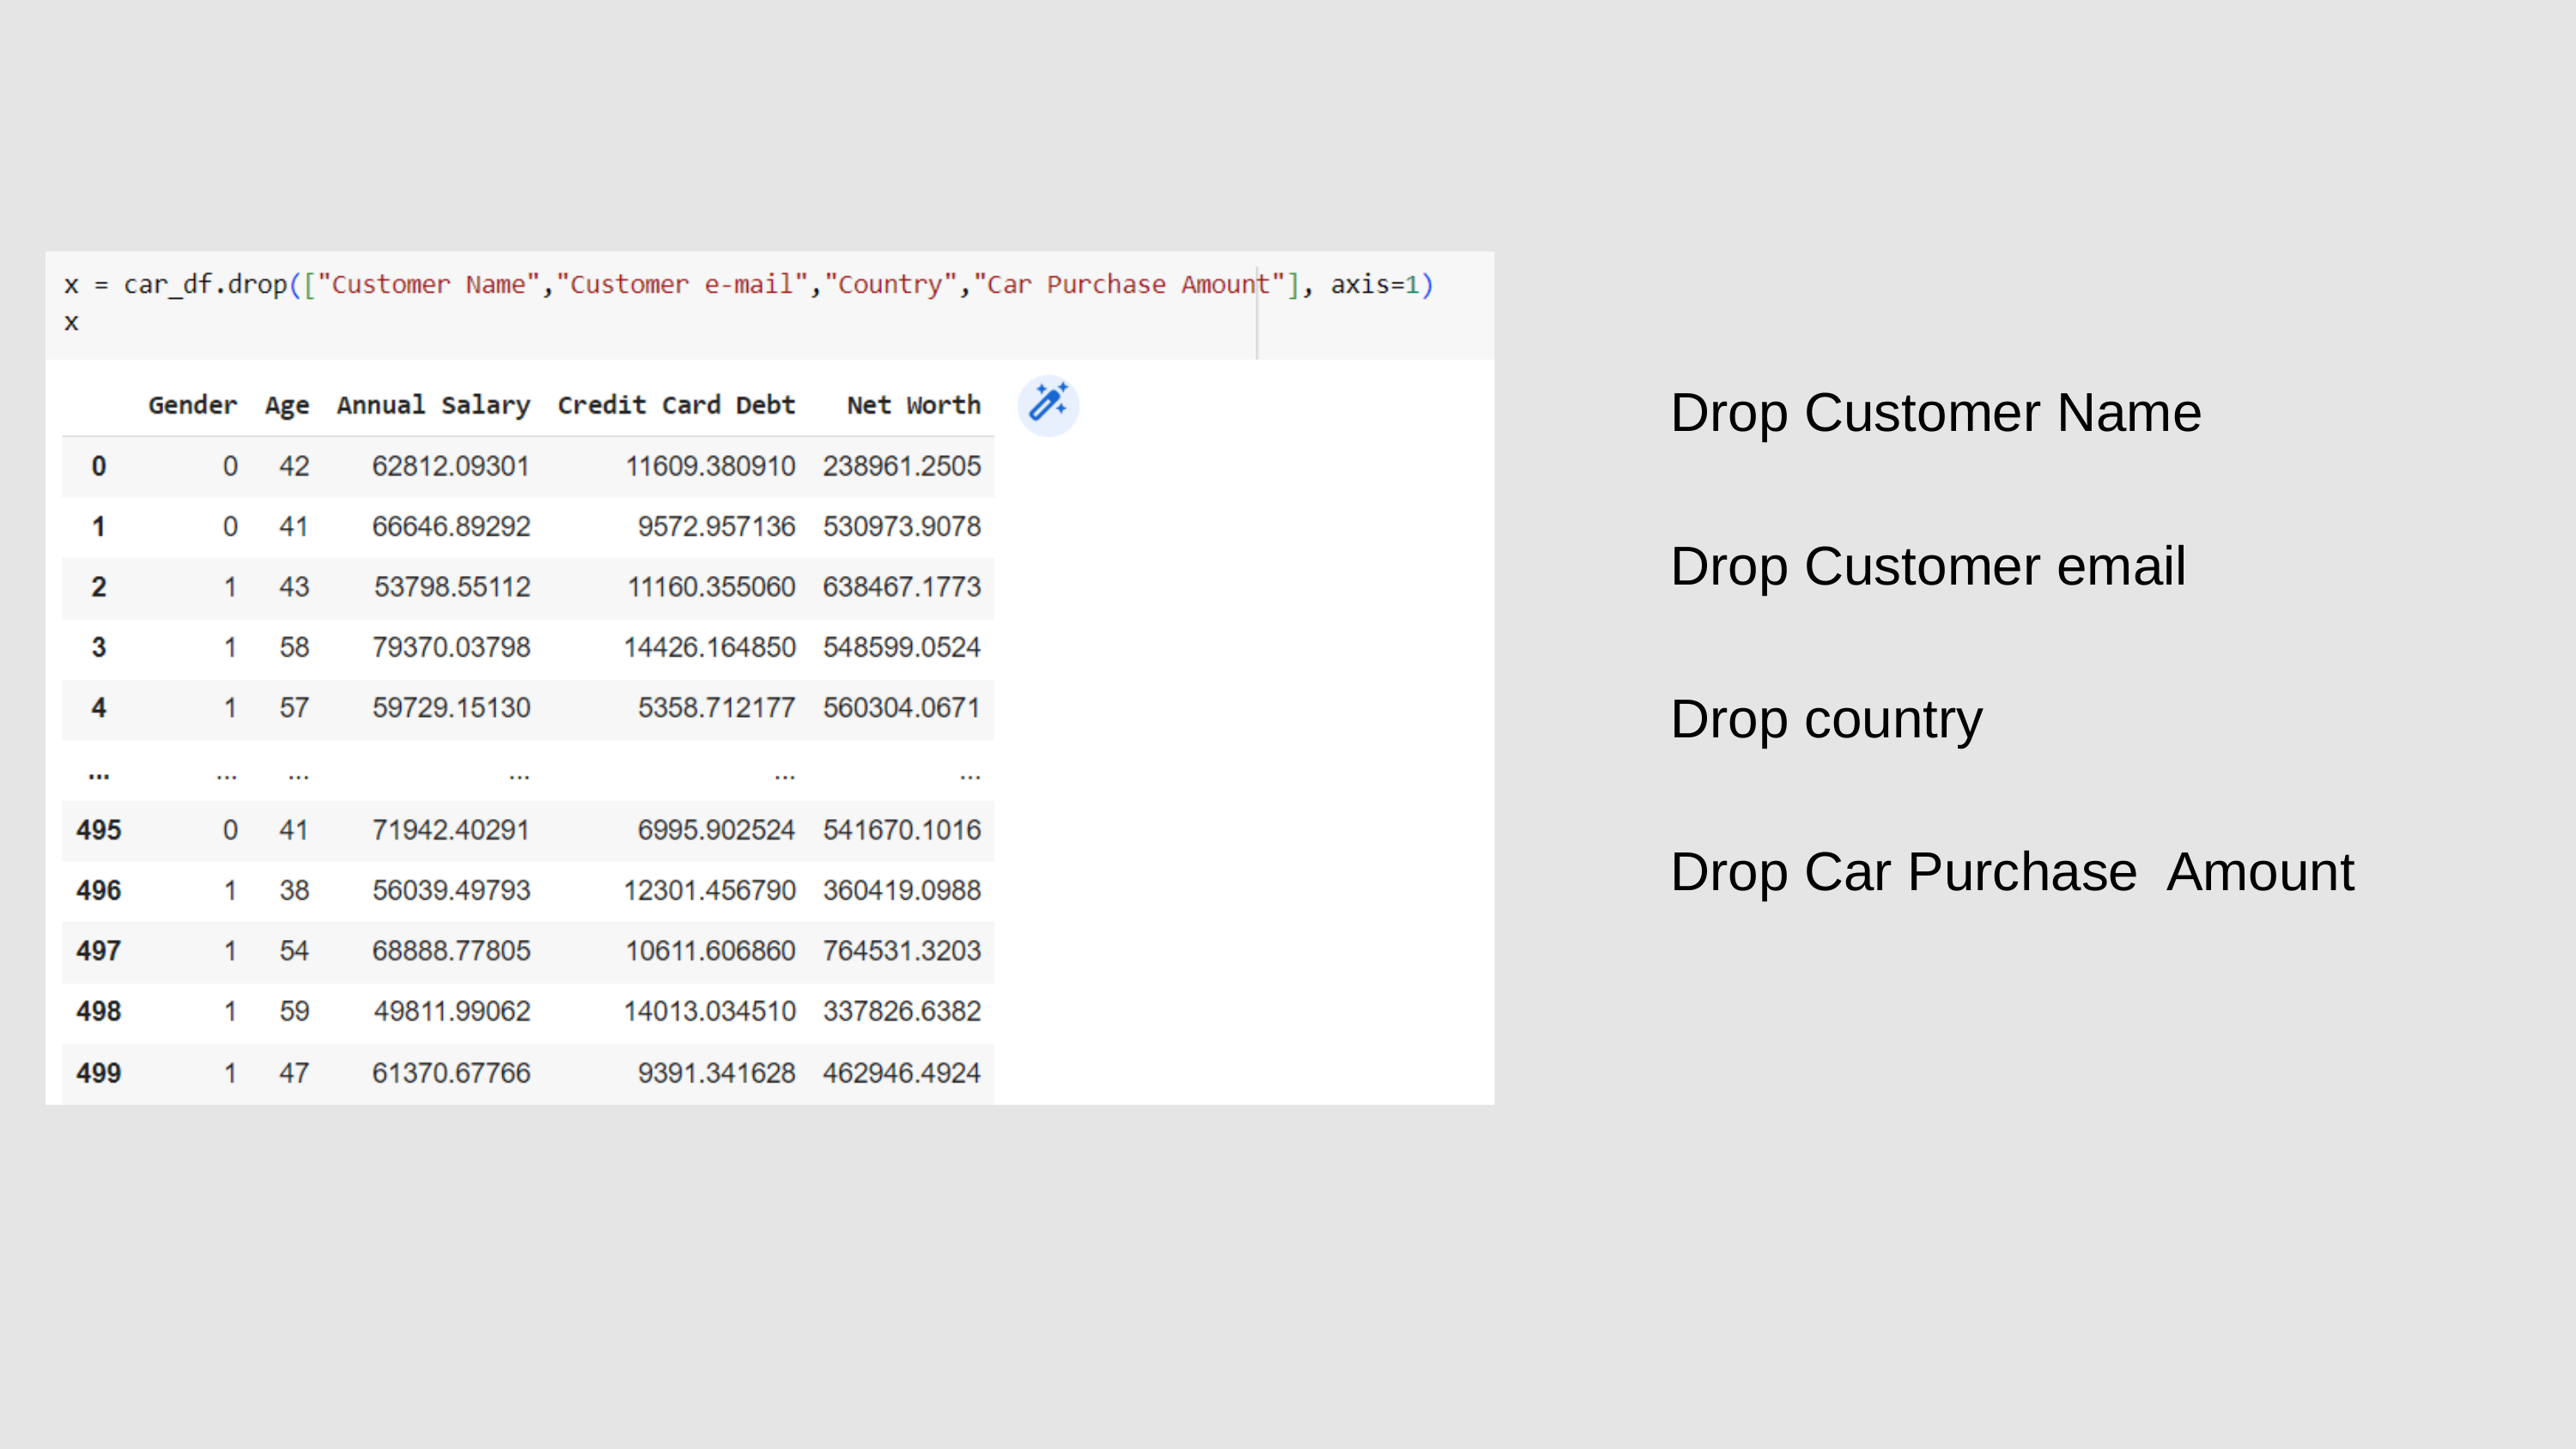

Drop Customer Name

Drop Customer email

Drop country

Drop Car Purchase  Amount